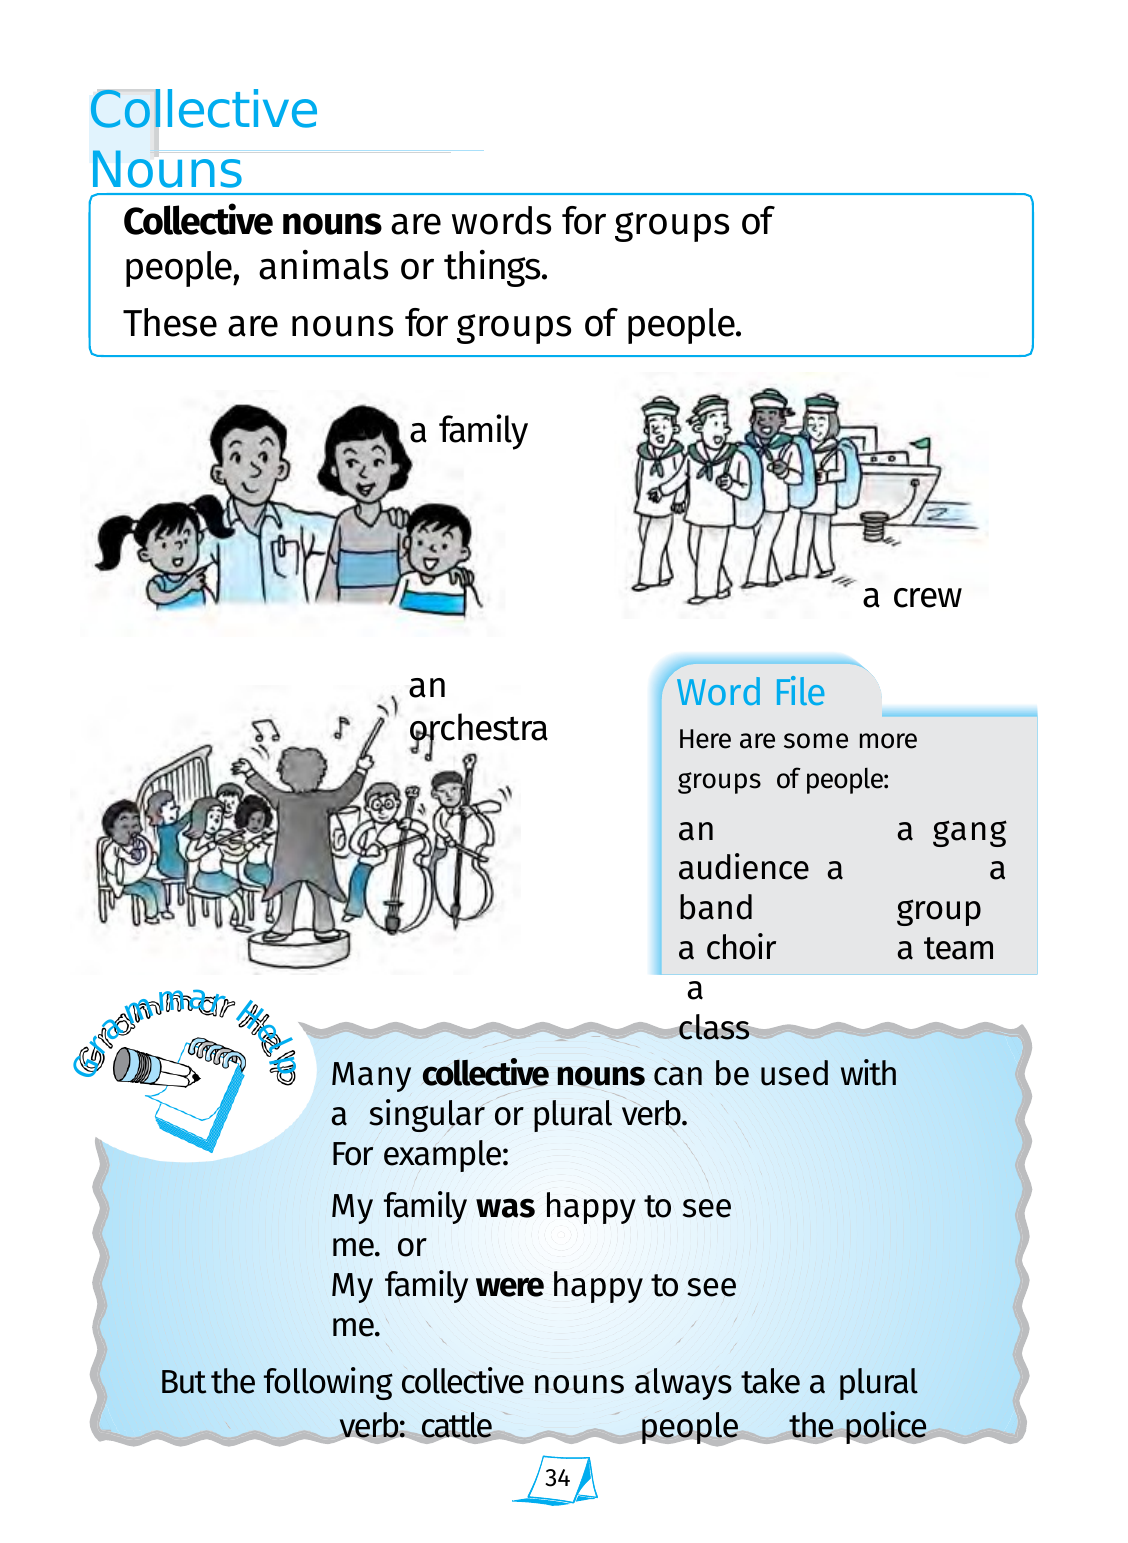

# Collective Nouns

Collective nouns are words for groups of people,  animals or things.
These are nouns for groups of people.

a family

a crew

Word File
Here are some more groups  of people:
an orchestra

an audience  a band
a choir  a class
a gang  a group  a team

m
a
r
m
H
a
r
e
l
G
Many collective nouns can be used with a  singular or plural verb.
For example:
My family was happy to see me.  or
My family were happy to see me.
But the following collective nouns always take a plural verb:  cattle	people	the police
p
34